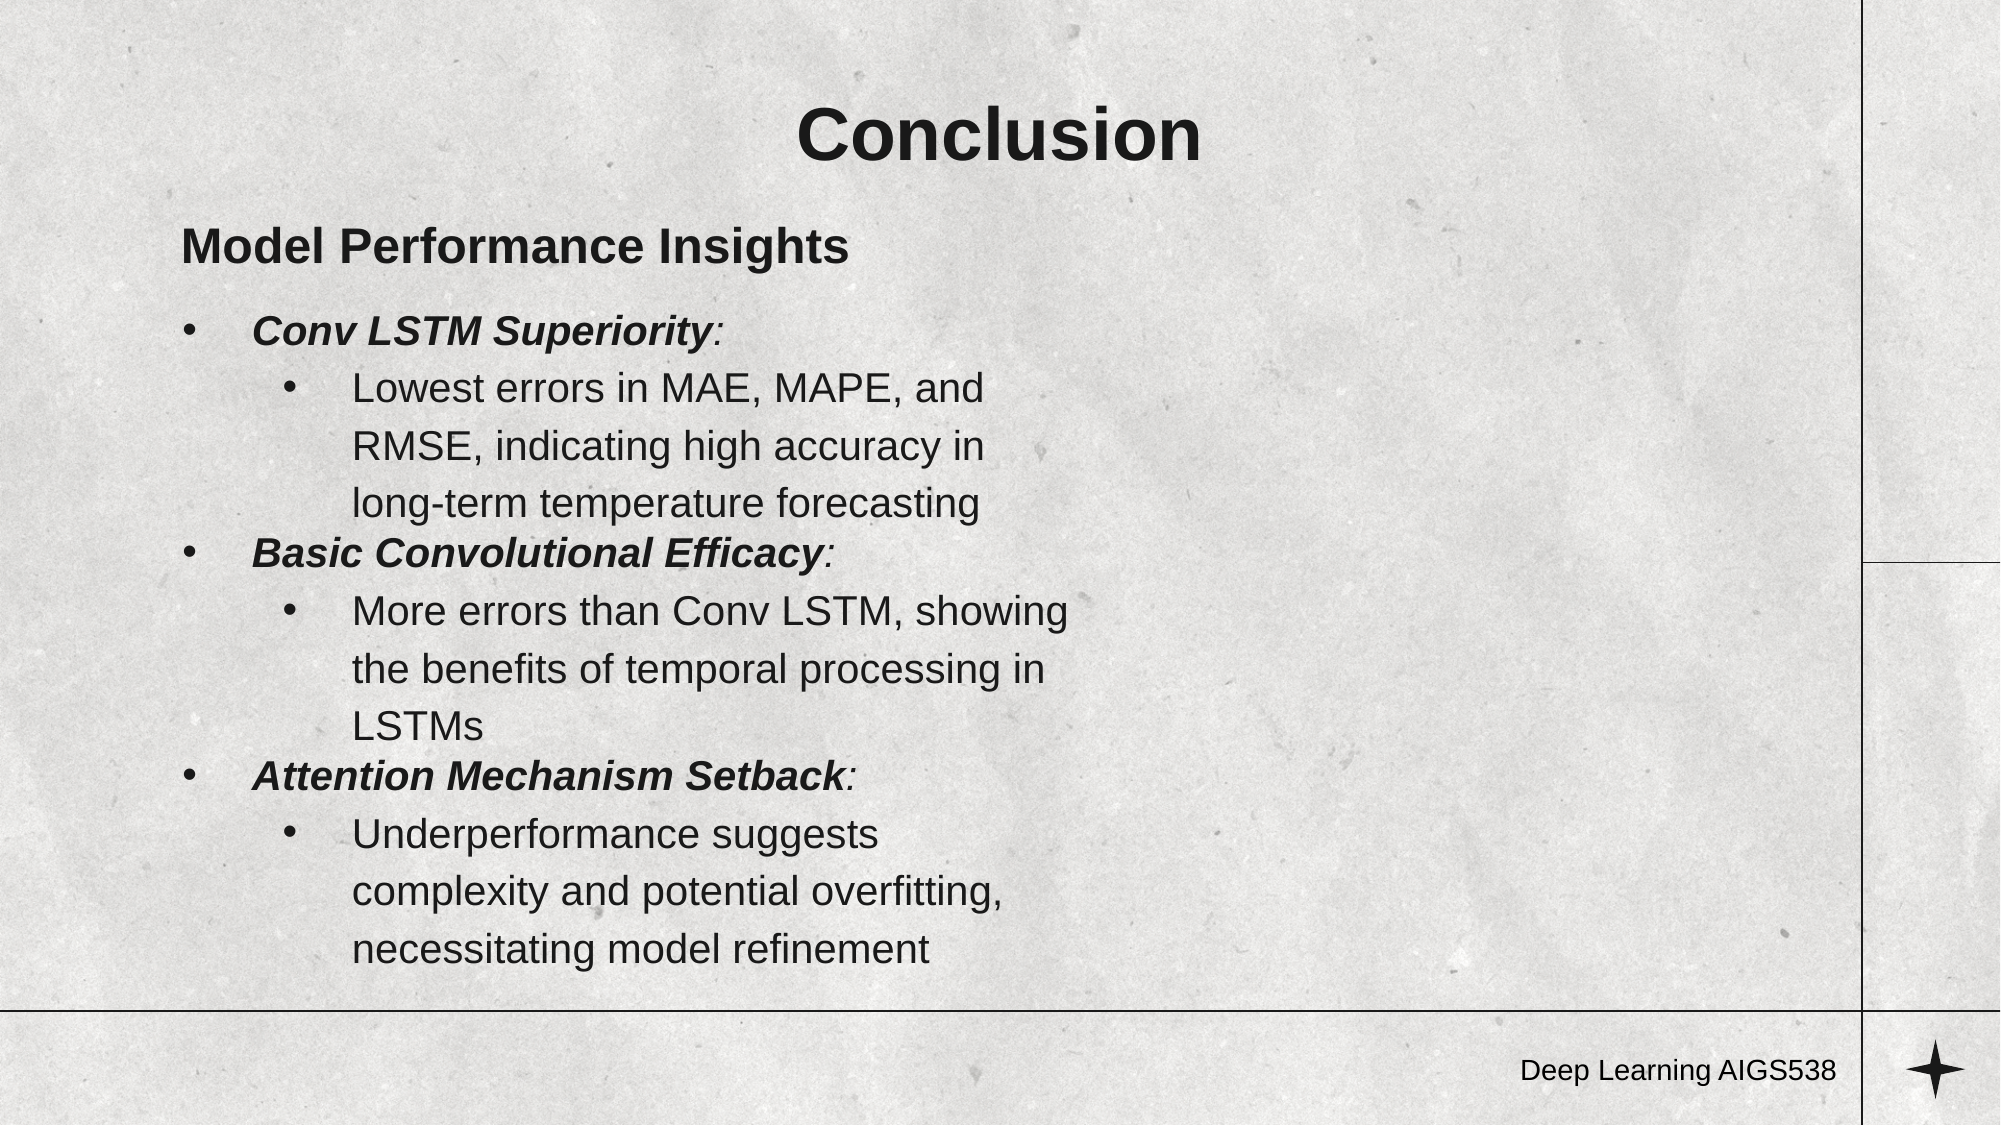

# Conclusion
Model Performance Insights
Conv LSTM Superiority:
Lowest errors in MAE, MAPE, and RMSE, indicating high accuracy in long-term temperature forecasting
Basic Convolutional Efficacy:
More errors than Conv LSTM, showing the benefits of temporal processing in LSTMs
Attention Mechanism Setback:
Underperformance suggests complexity and potential overfitting, necessitating model refinement
Deep Learning AIGS538